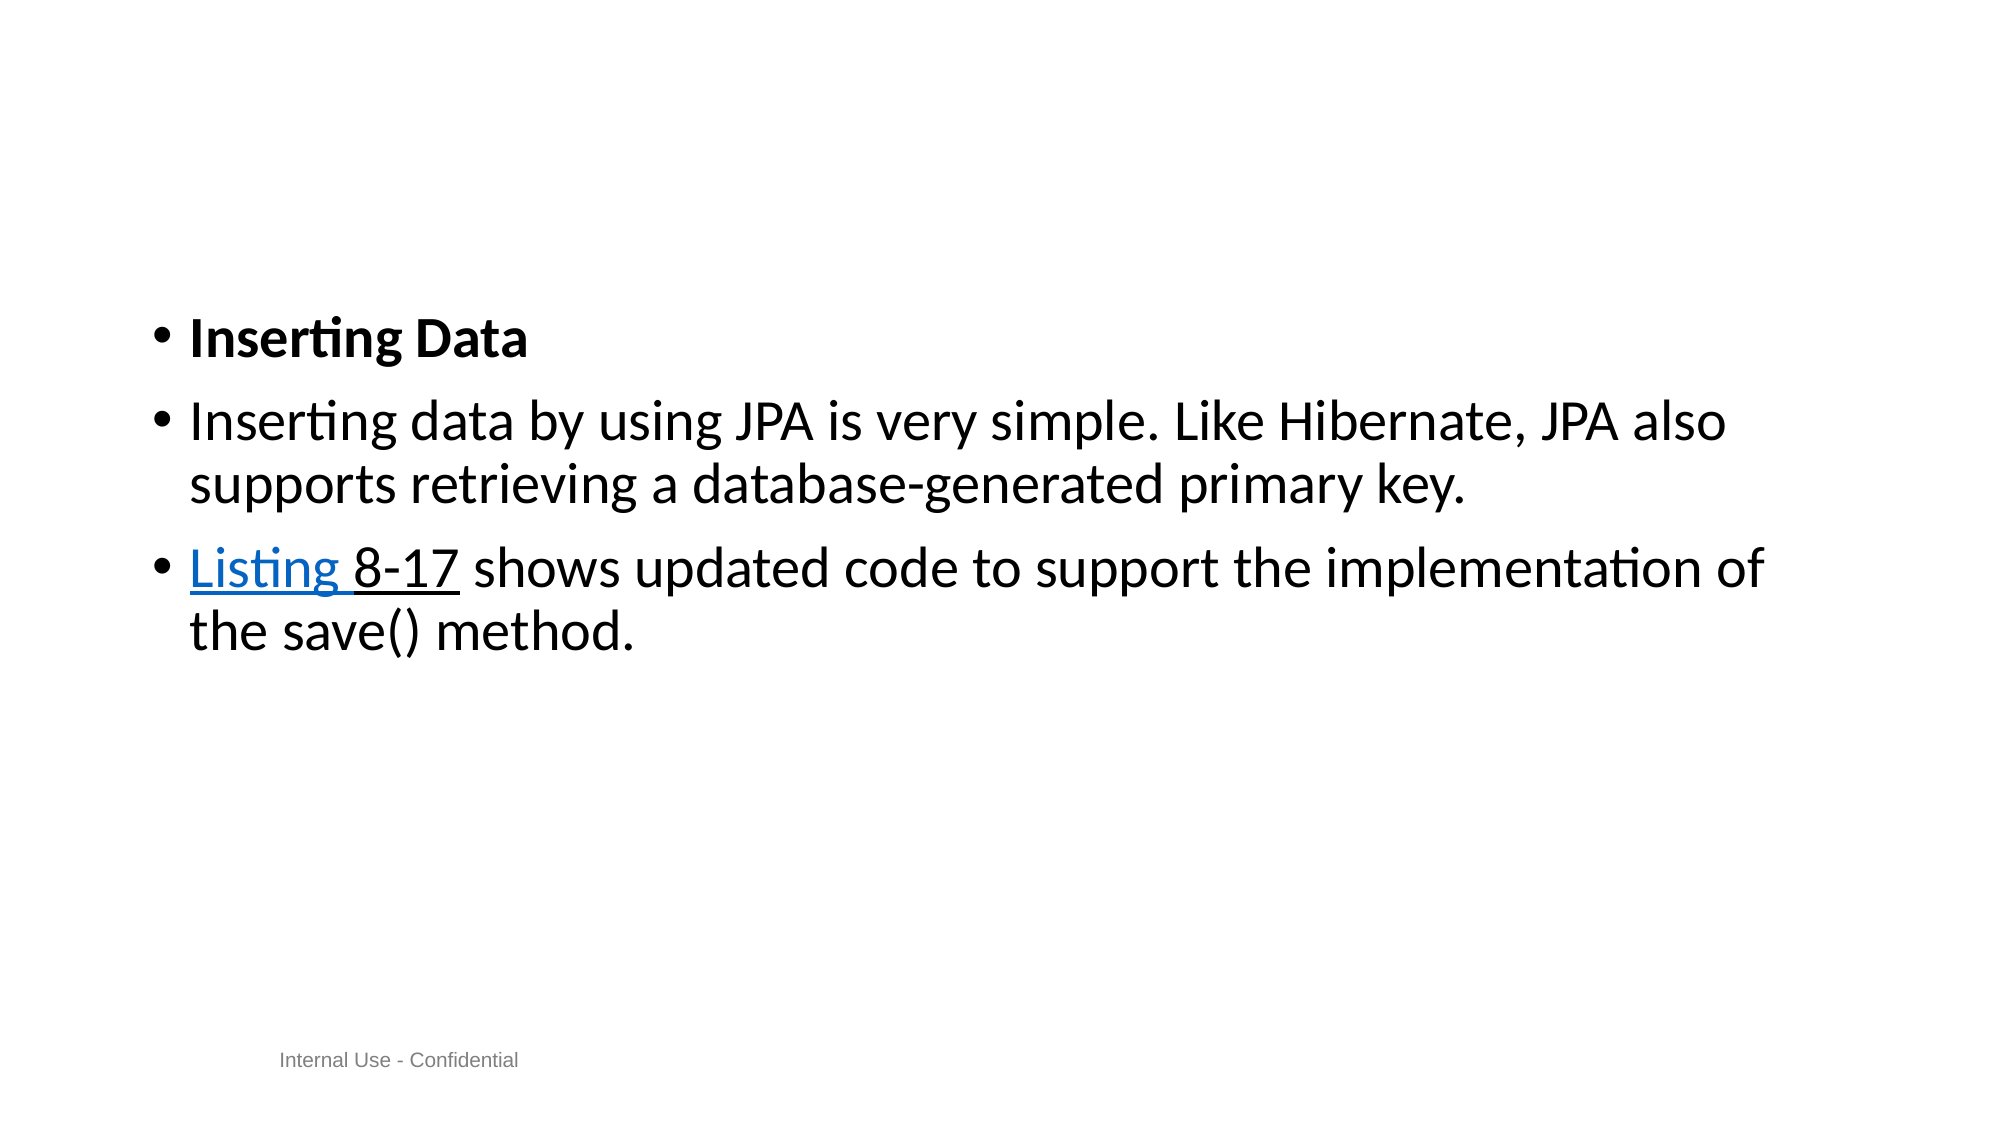

#
Inserting Data
Inserting data by using JPA is very simple. Like Hibernate, JPA also supports retrieving a database-generated primary key.
Listing 8-17 shows updated code to support the implementation of the save() method.